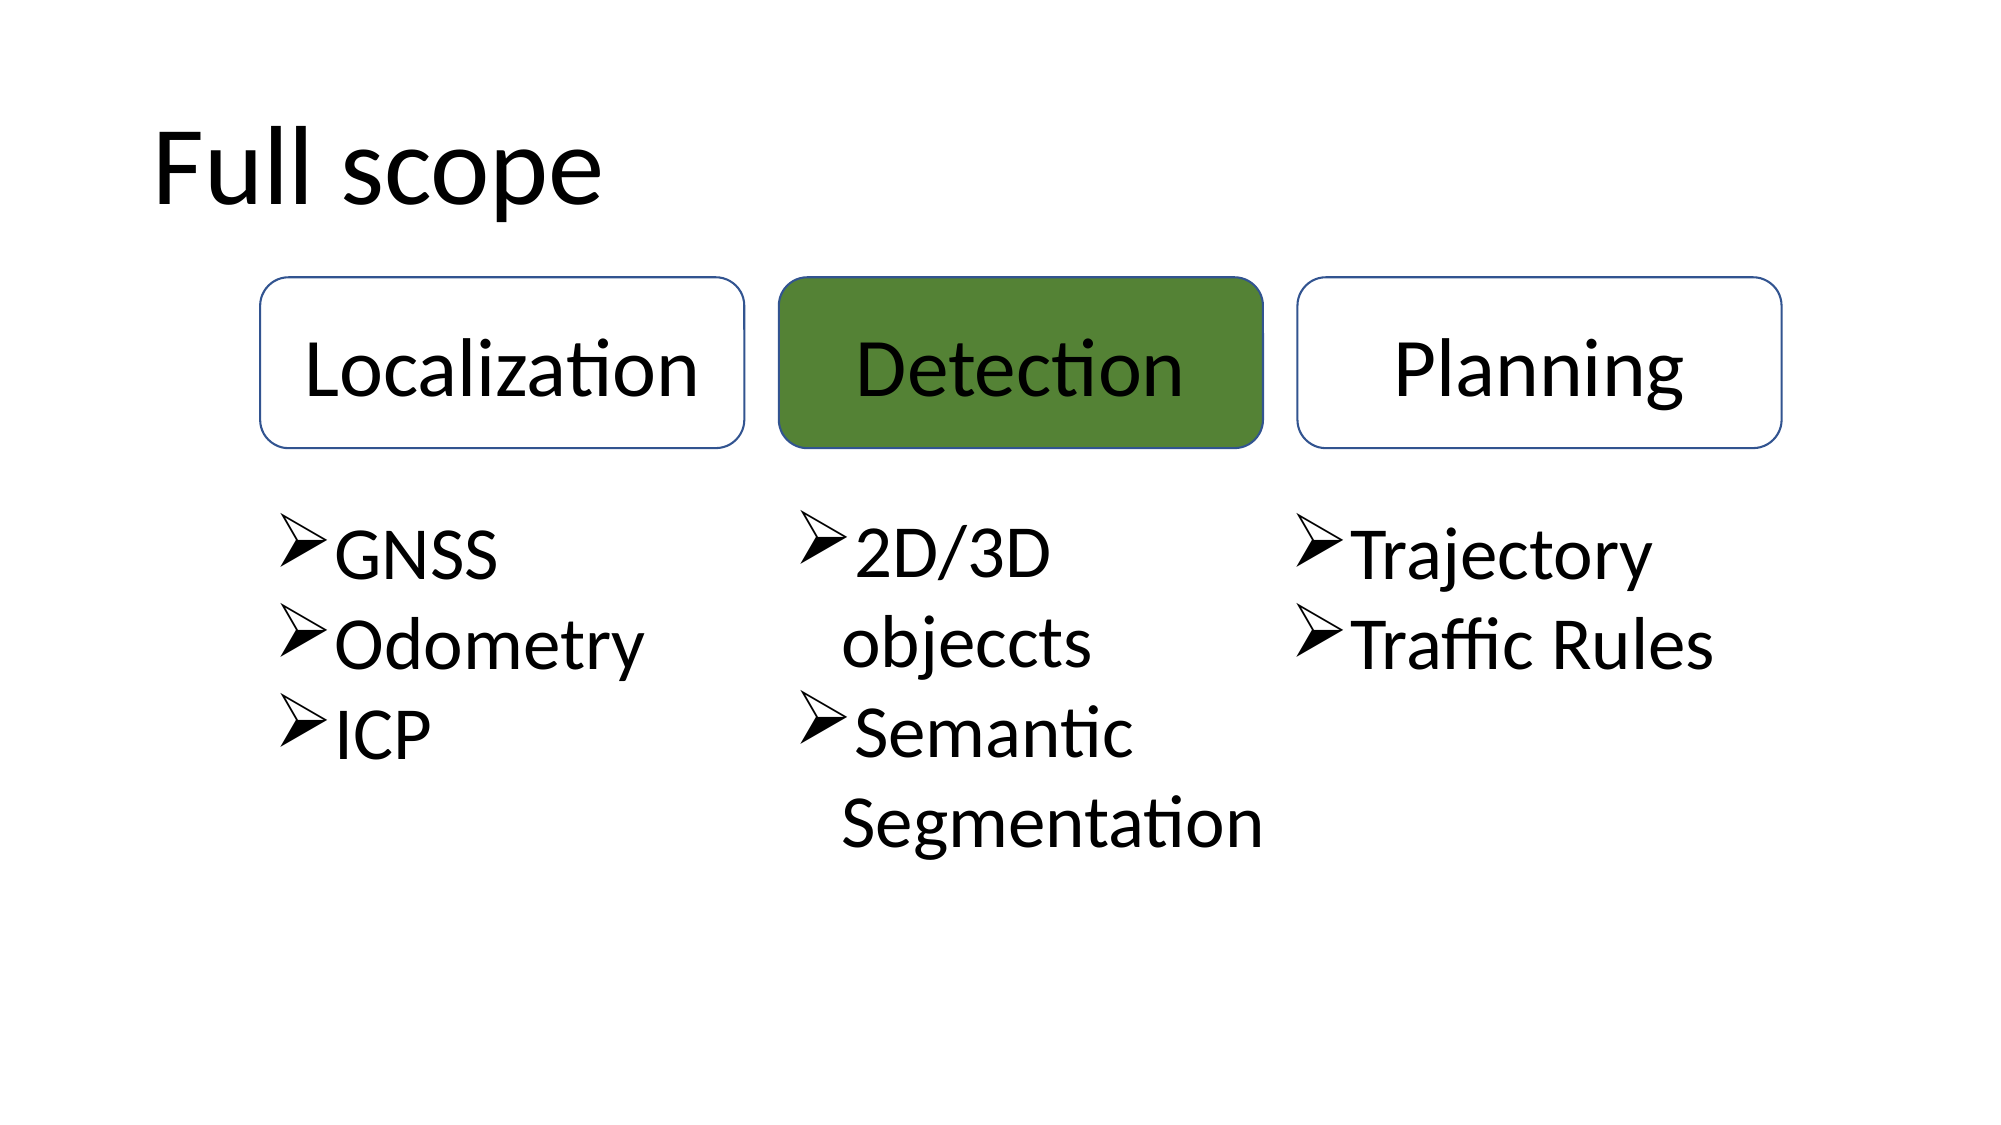

# Full scope
Localization
Detection
Planning
2D/3D objeccts
Semantic Segmentation
GNSS
Odometry
ICP
Trajectory
Traffic Rules